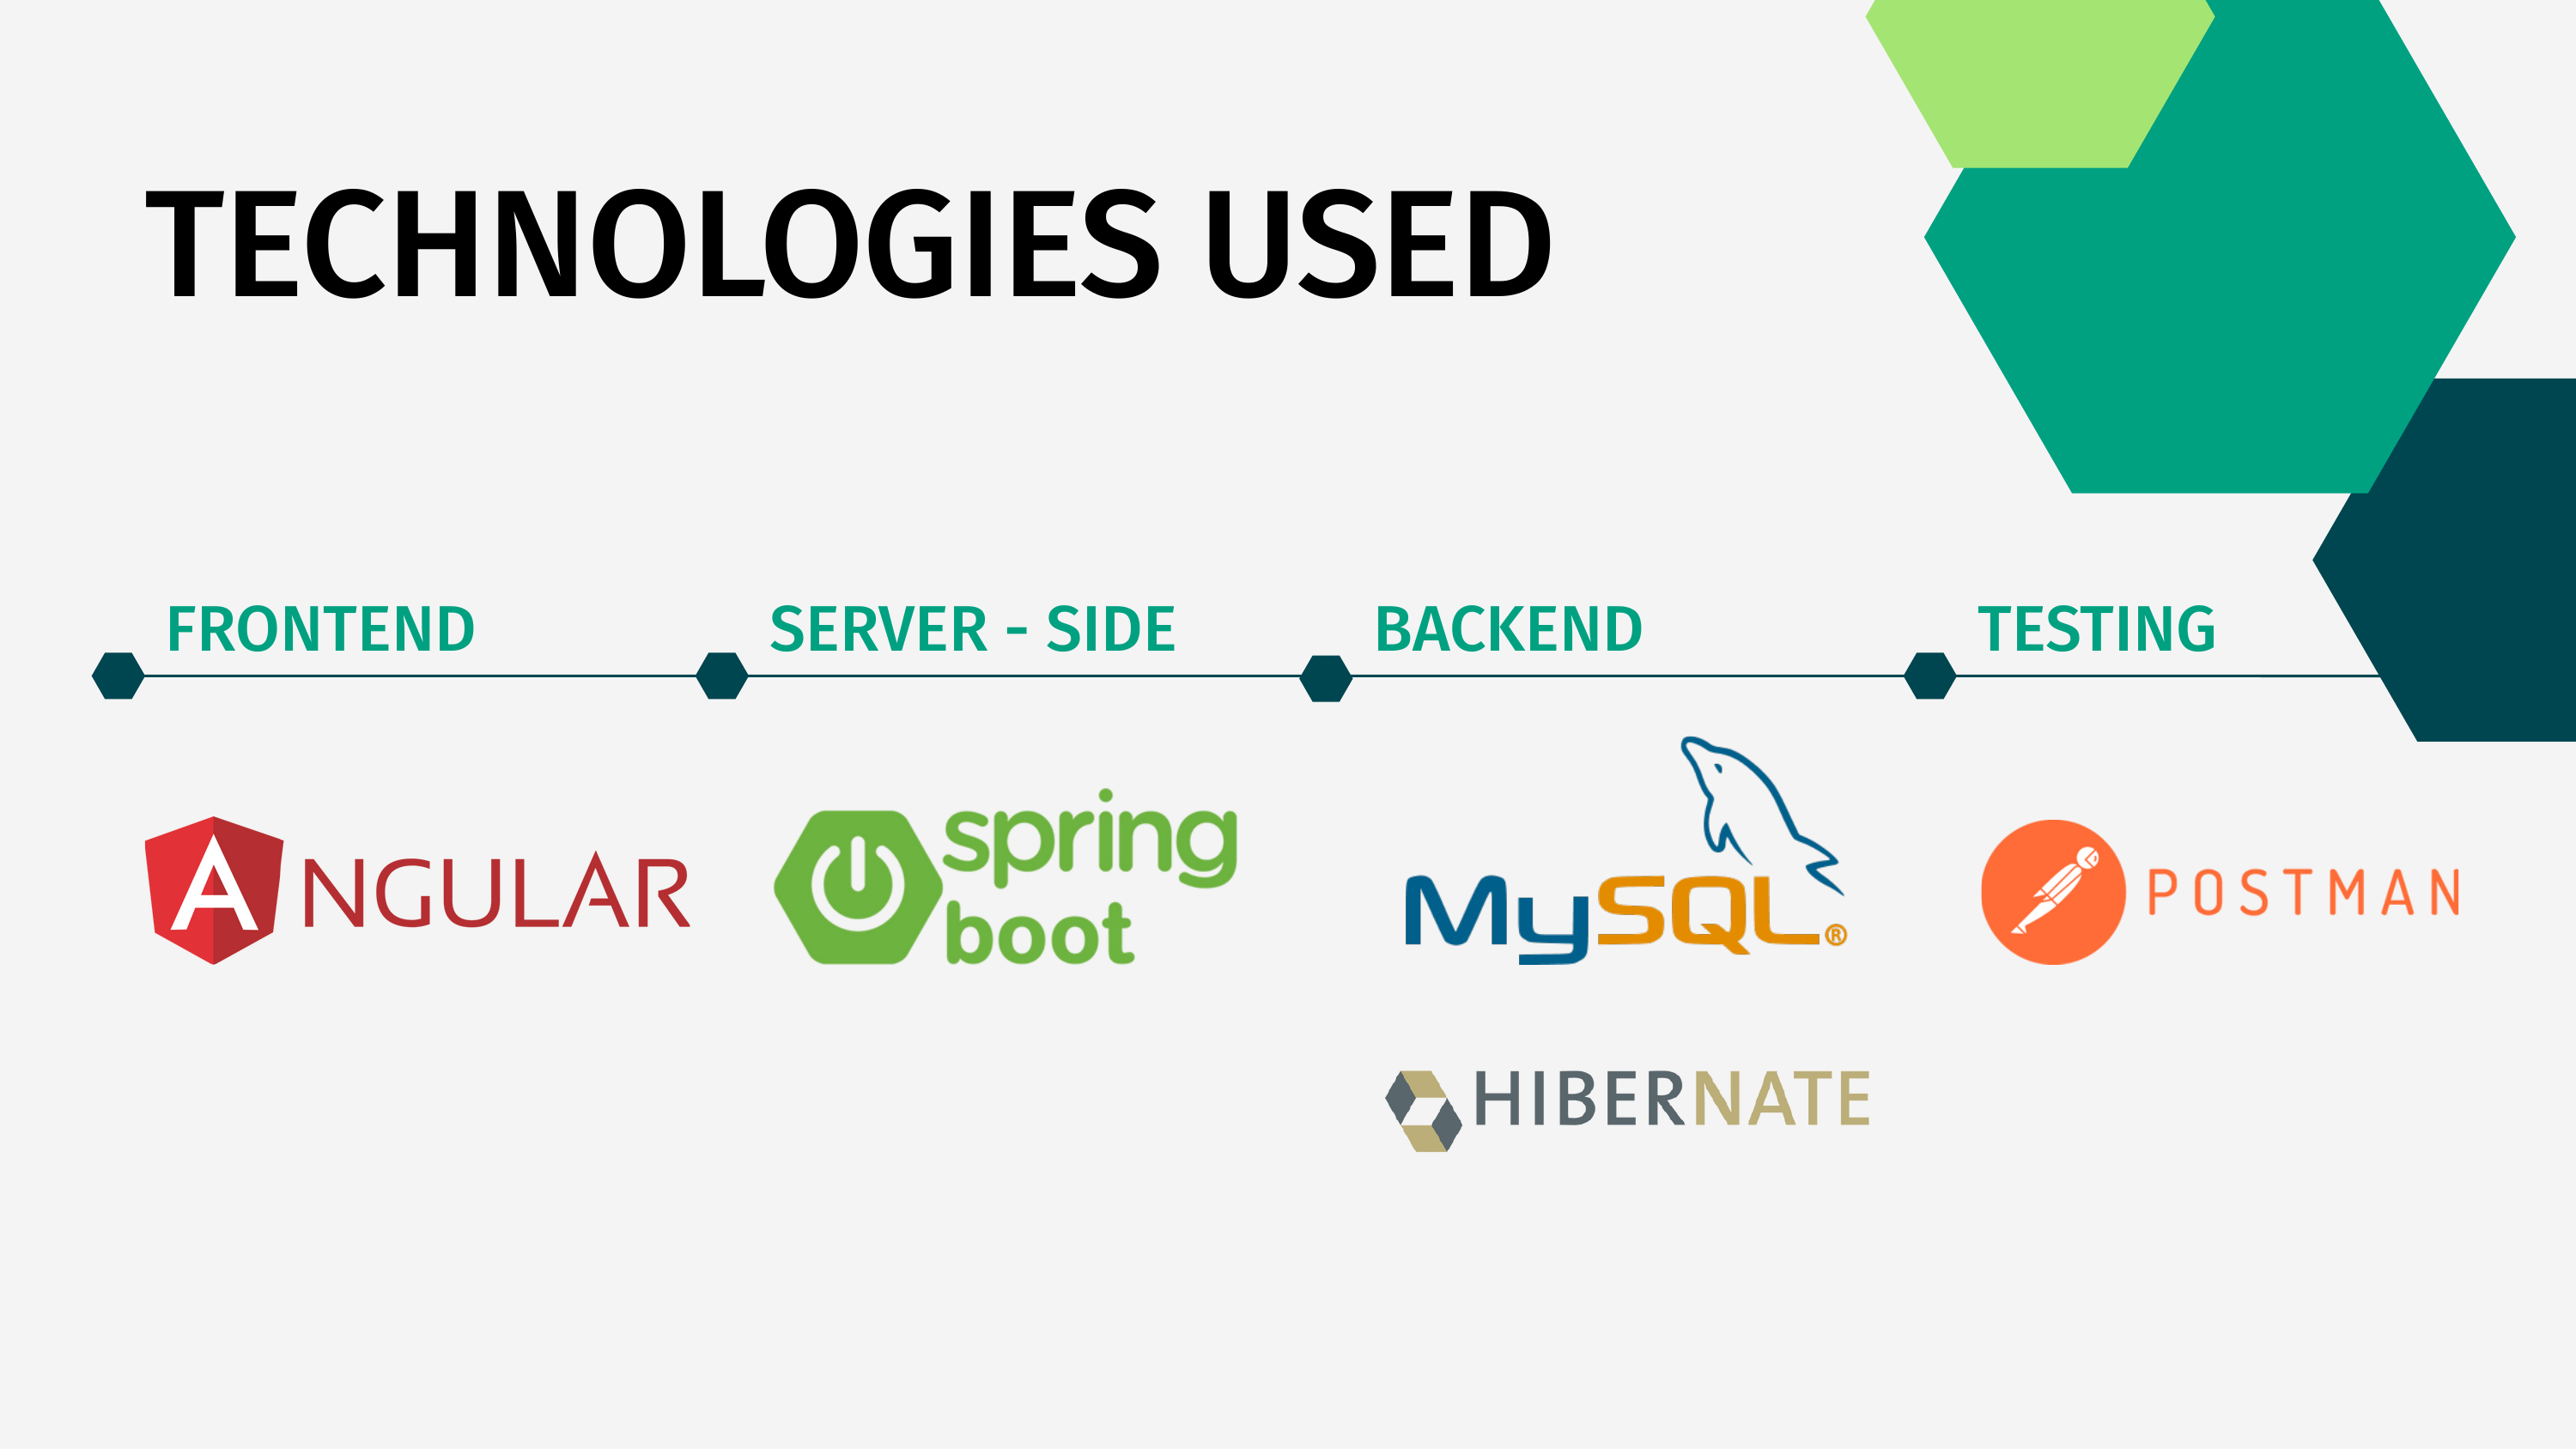

TECHNOLOGIES USED

SERVER - SIDE
BACKEND
TESTING
FRONTEND